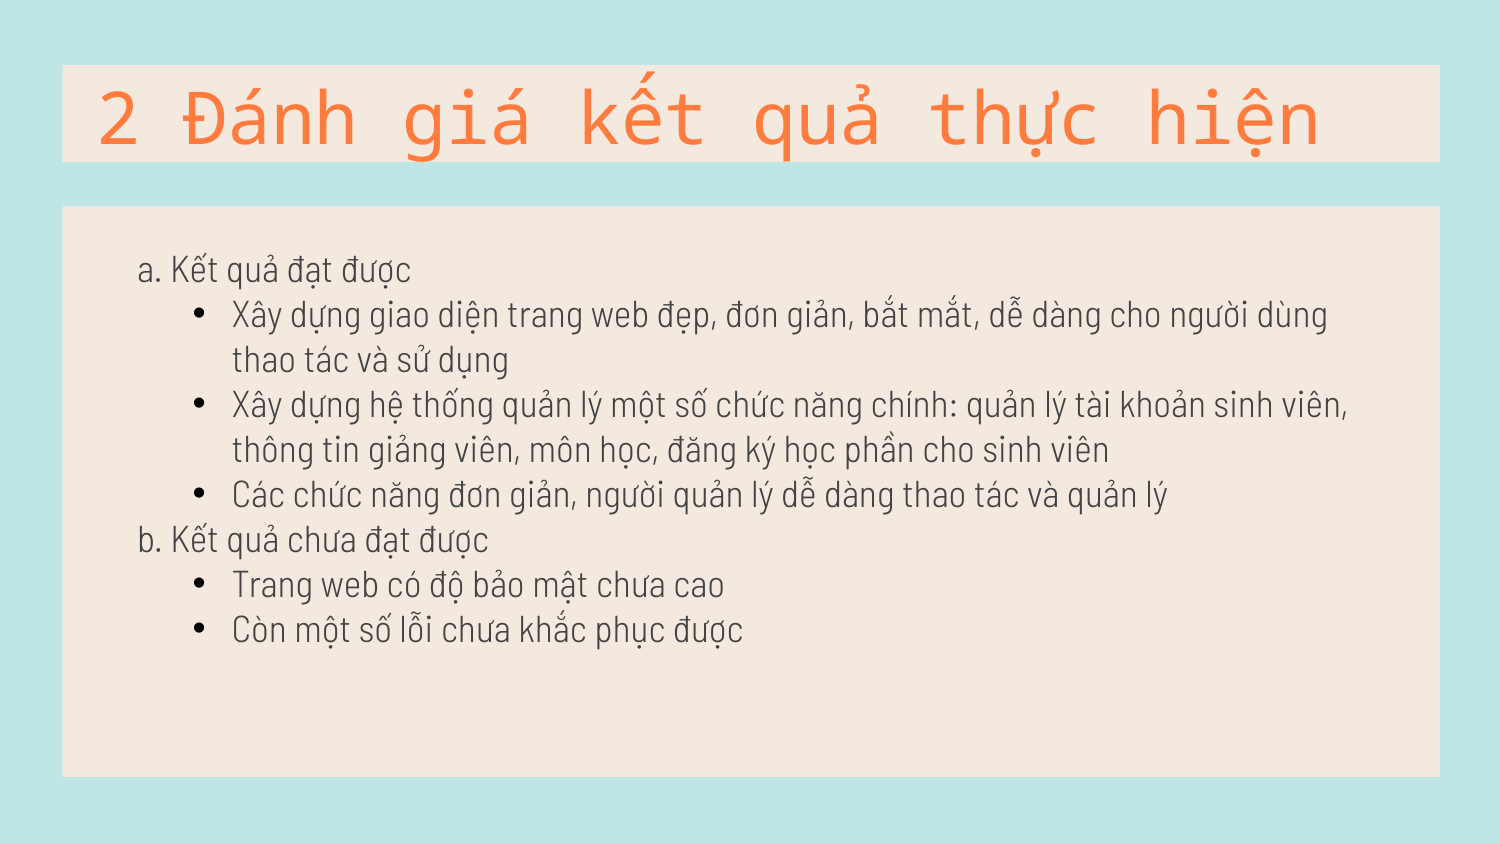

# 2 Đánh giá kết quả thực hiện
a. Kết quả đạt được
Xây dựng giao diện trang web đẹp, đơn giản, bắt mắt, dễ dàng cho người dùng thao tác và sử dụng
Xây dựng hệ thống quản lý một số chức năng chính: quản lý tài khoản sinh viên, thông tin giảng viên, môn học, đăng ký học phần cho sinh viên
Các chức năng đơn giản, người quản lý dễ dàng thao tác và quản lý
b. Kết quả chưa đạt được
Trang web có độ bảo mật chưa cao
Còn một số lỗi chưa khắc phục được